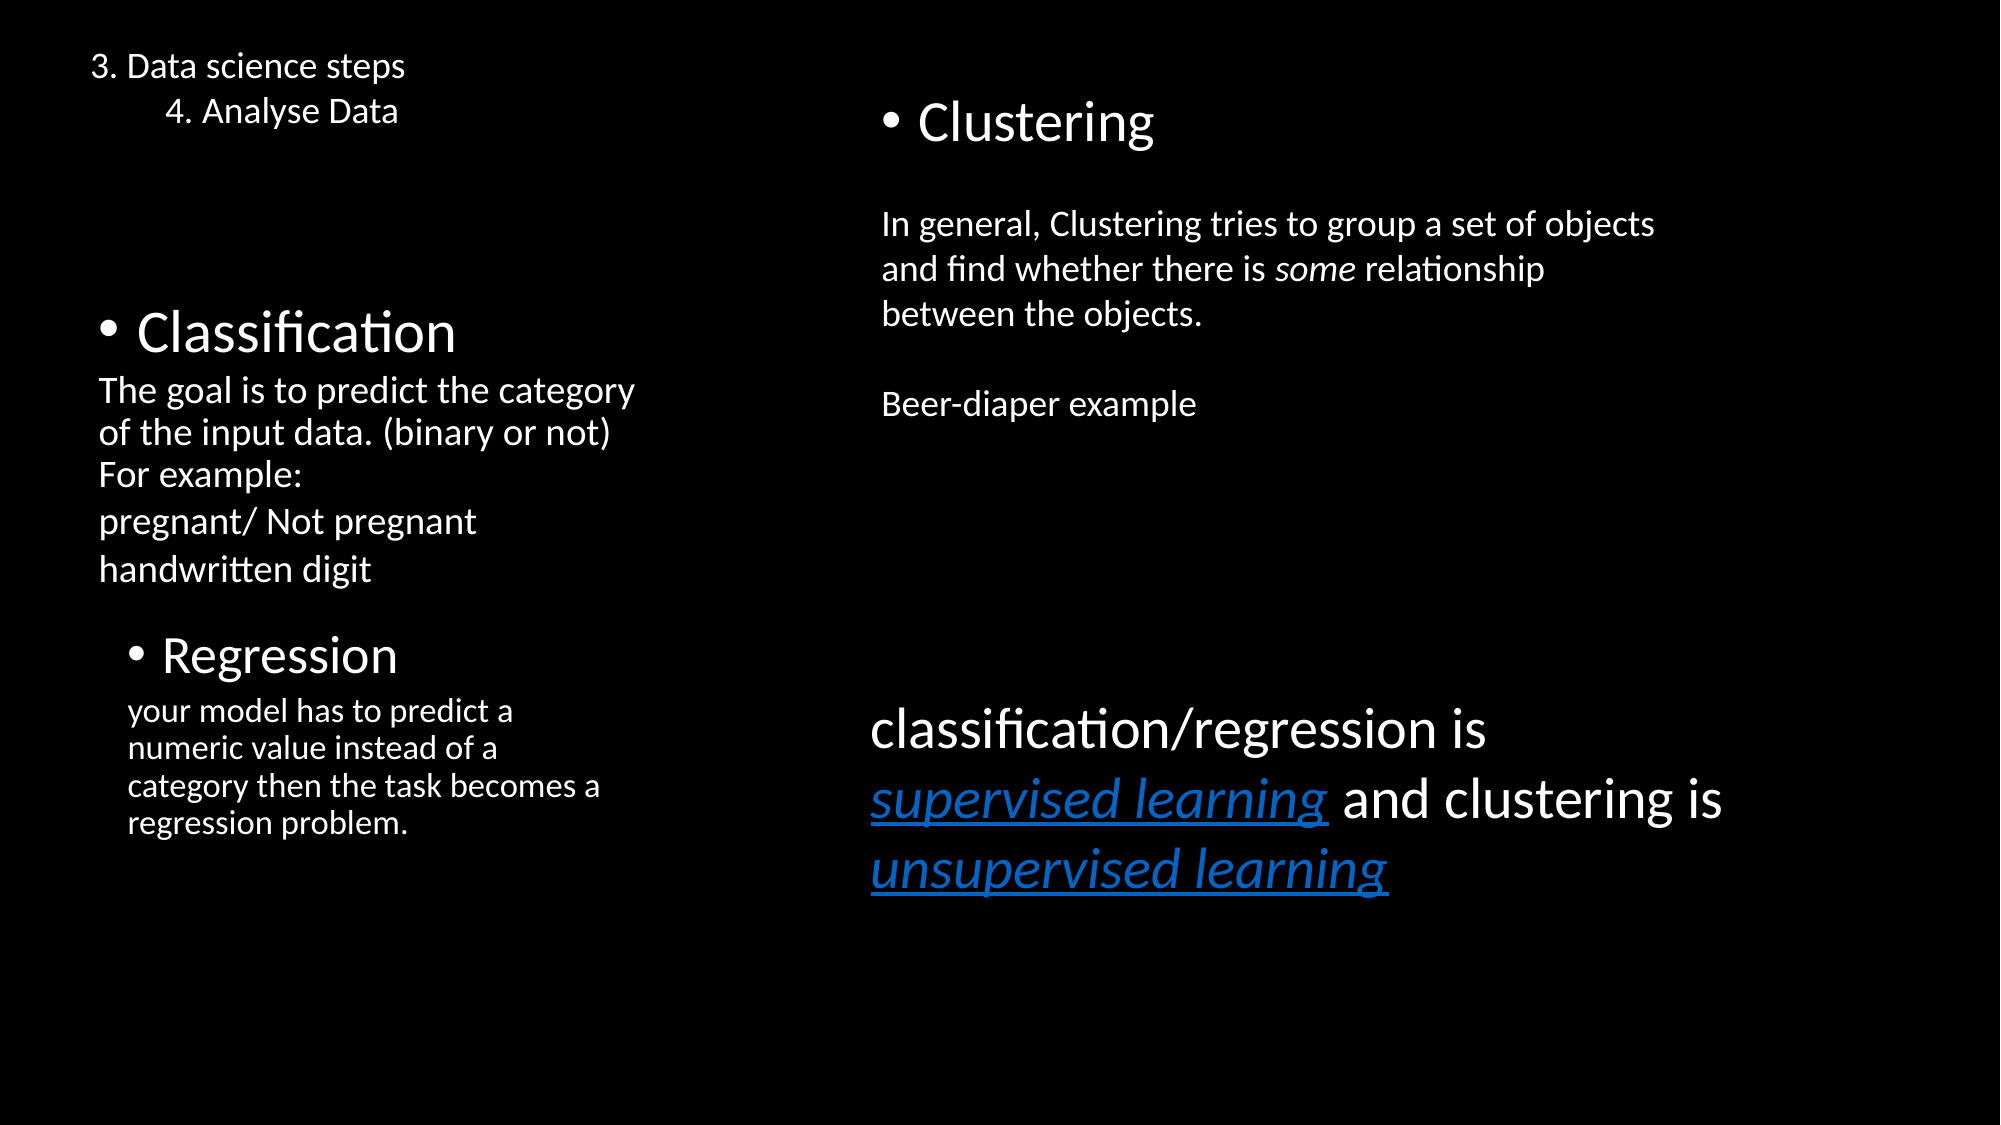

# 3. Data science steps 4. Analyse Data
Clustering

In general, Clustering tries to group a set of objects and find whether there is some relationship between the objects.

Beer-diaper example

Classification
The goal is to predict the category of the input data. (binary or not) For example:
pregnant/ Not pregnant
handwritten digit

Regression
your model has to predict a numeric value instead of a category then the task becomes a regression problem.

classification/regression is supervised learning and clustering is unsupervised learning